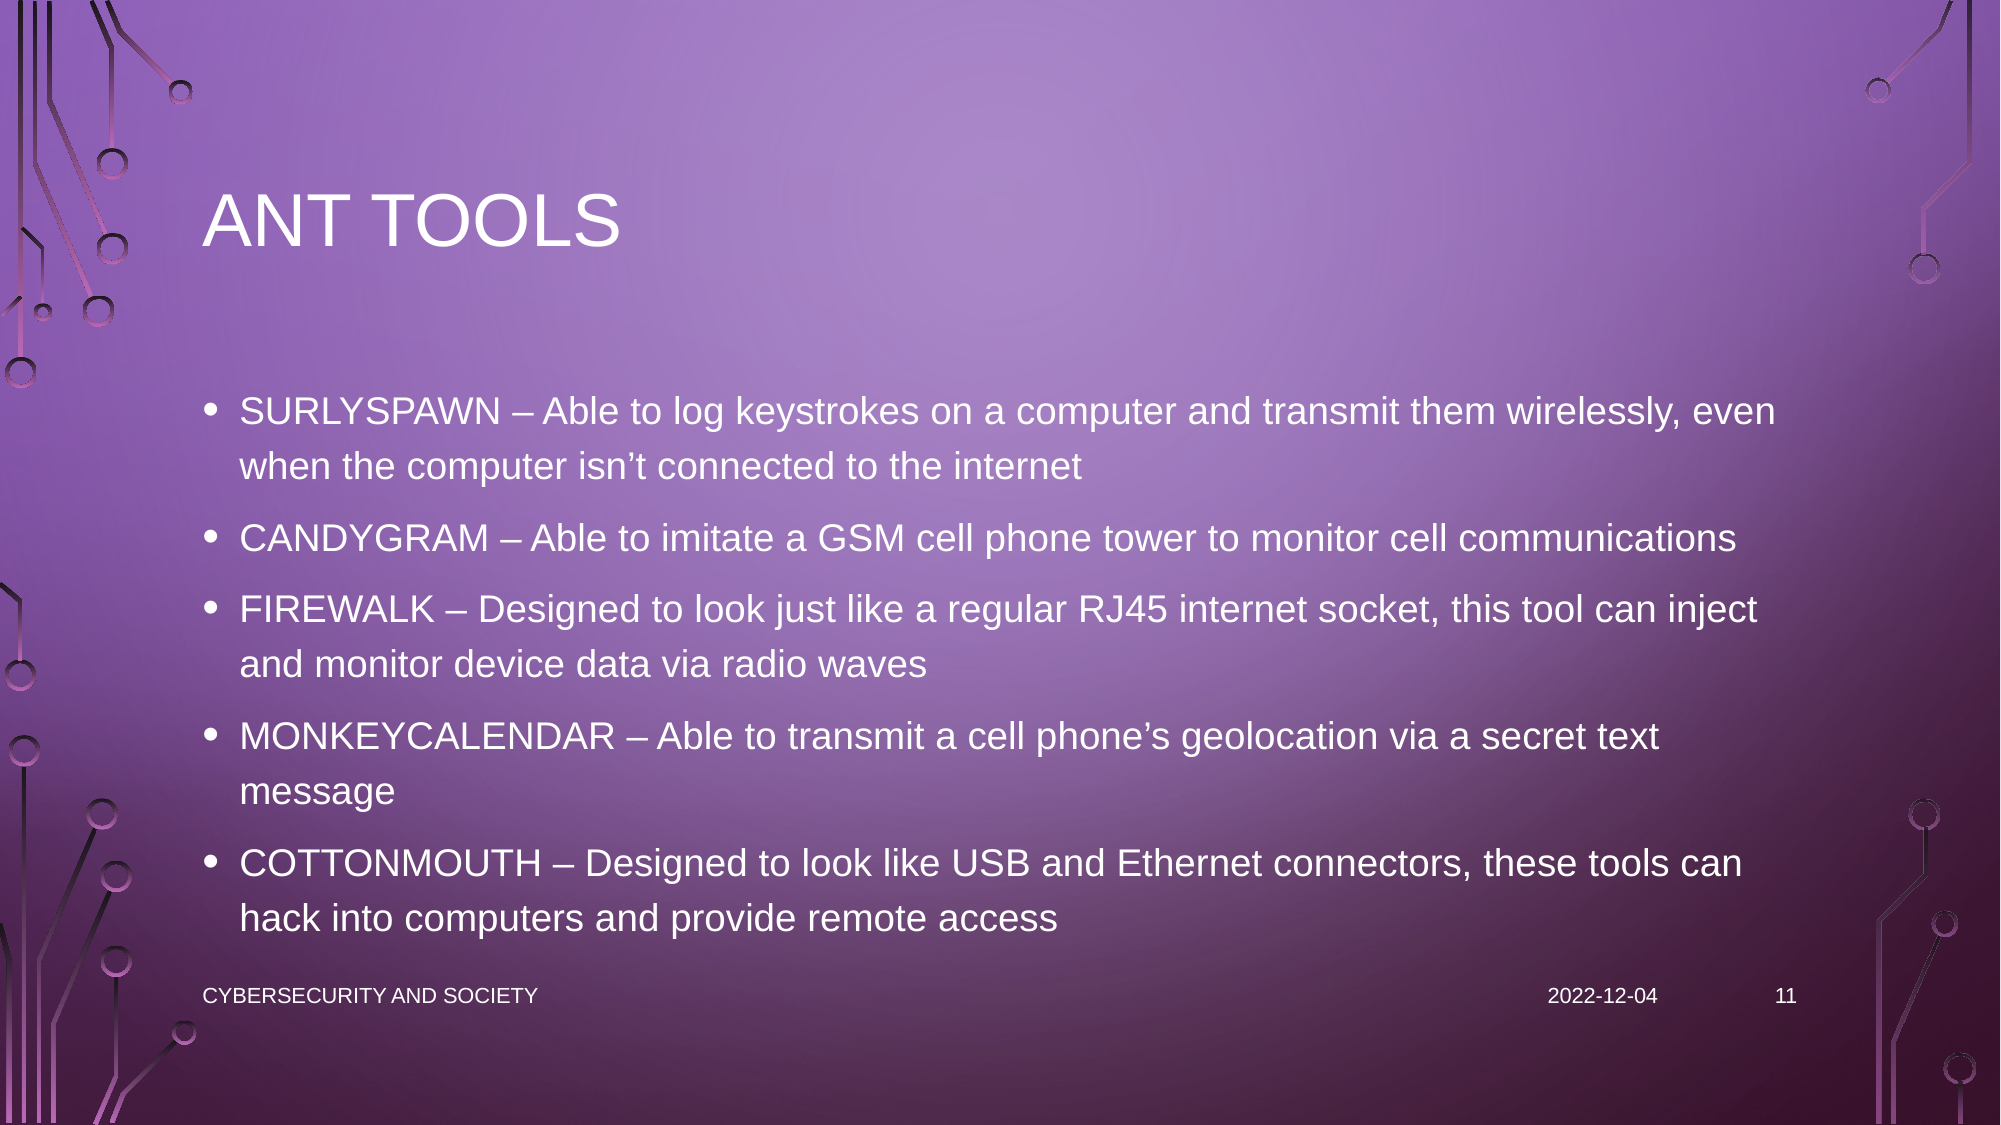

# ANT Tools
SURLYSPAWN – Able to log keystrokes on a computer and transmit them wirelessly, even when the computer isn’t connected to the internet
CANDYGRAM – Able to imitate a GSM cell phone tower to monitor cell communications
FIREWALK – Designed to look just like a regular RJ45 internet socket, this tool can inject and monitor device data via radio waves
MONKEYCALENDAR – Able to transmit a cell phone’s geolocation via a secret text message
COTTONMOUTH – Designed to look like USB and Ethernet connectors, these tools can hack into computers and provide remote access
11
Cybersecurity and Society
2022-12-04